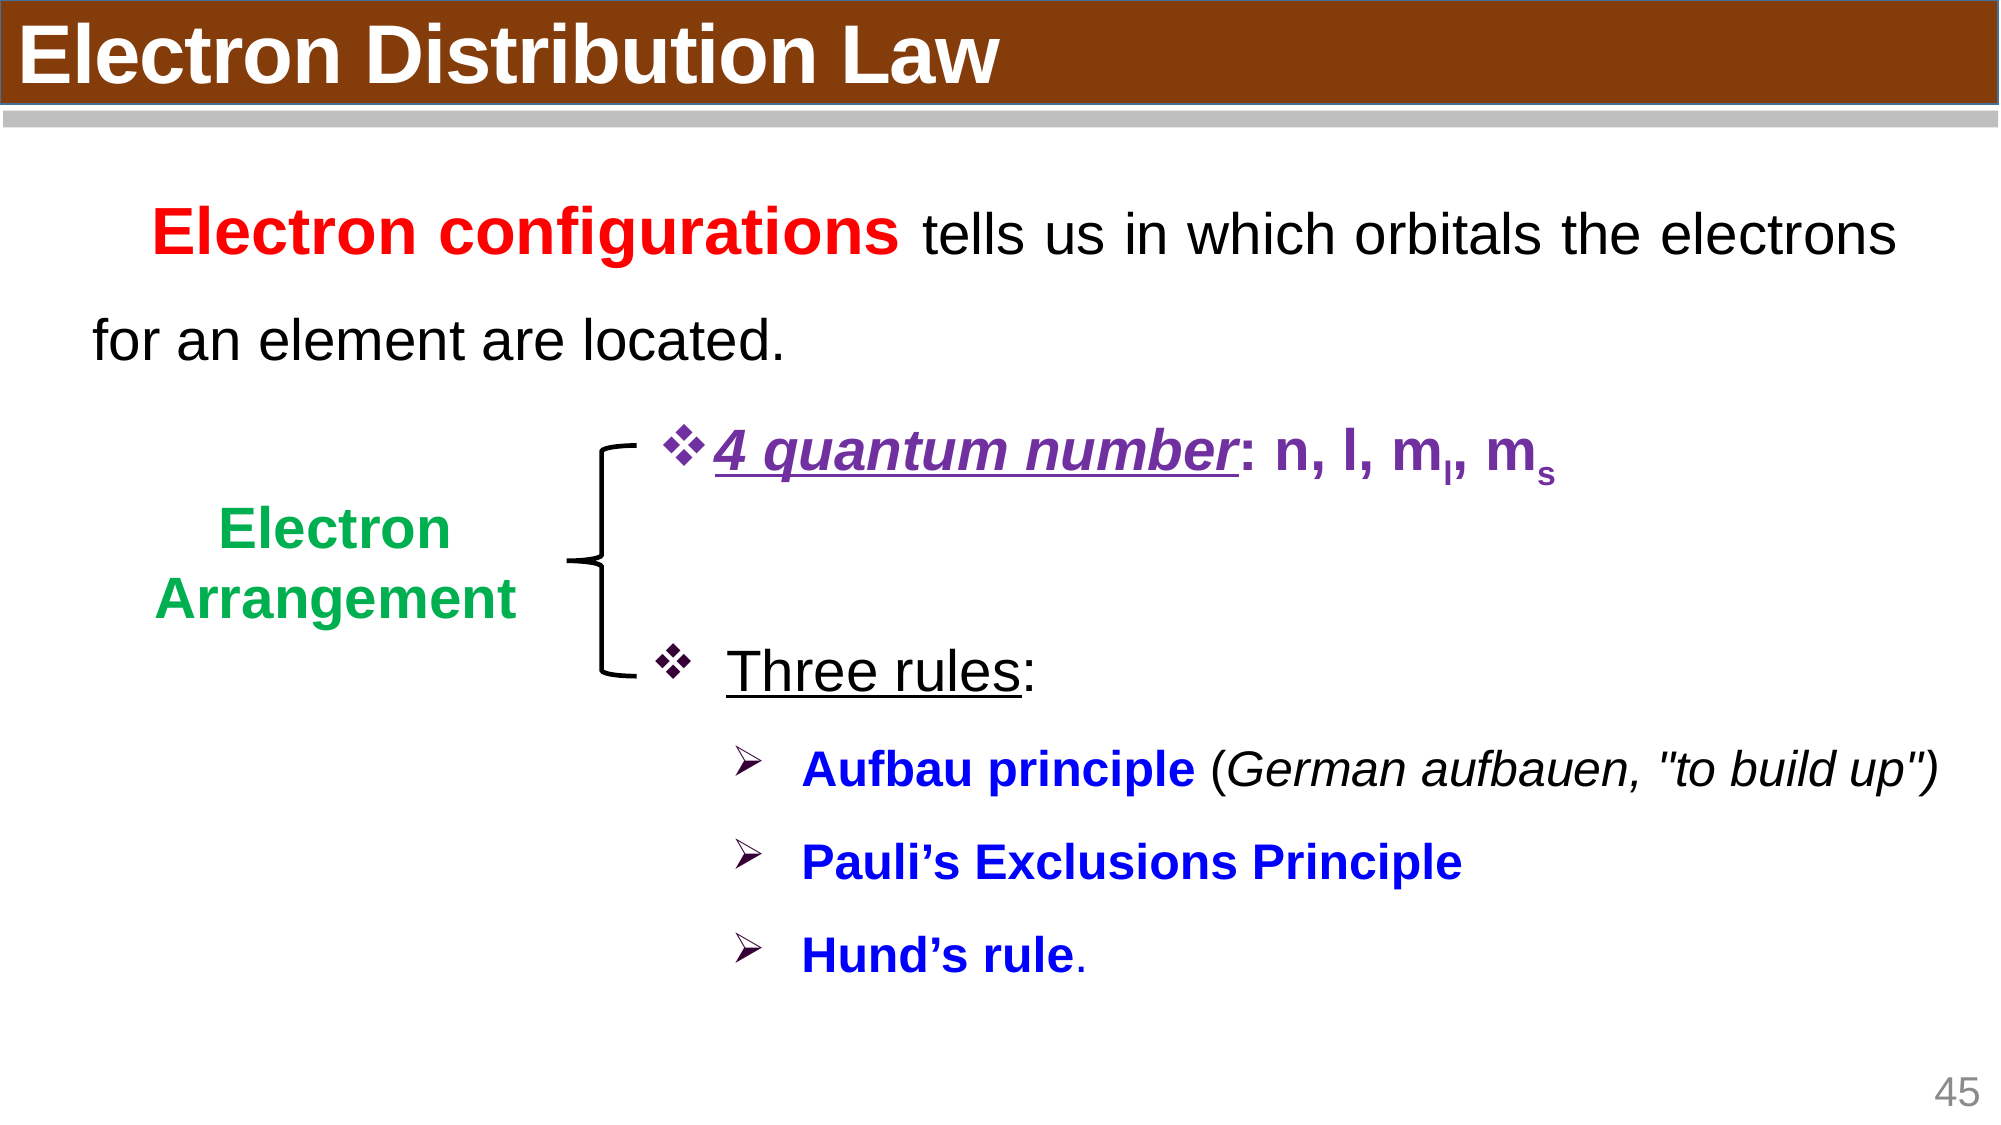

Electron Distribution Law

Electron configurations tells us in which orbitals the electrons for an element are located.
4 quantum number: n, l, ml, ms

Electron Arrangement
Three rules:
Aufbau principle (German aufbauen, "to build up")
Pauli’s Exclusions Principle
Hund’s rule.
45